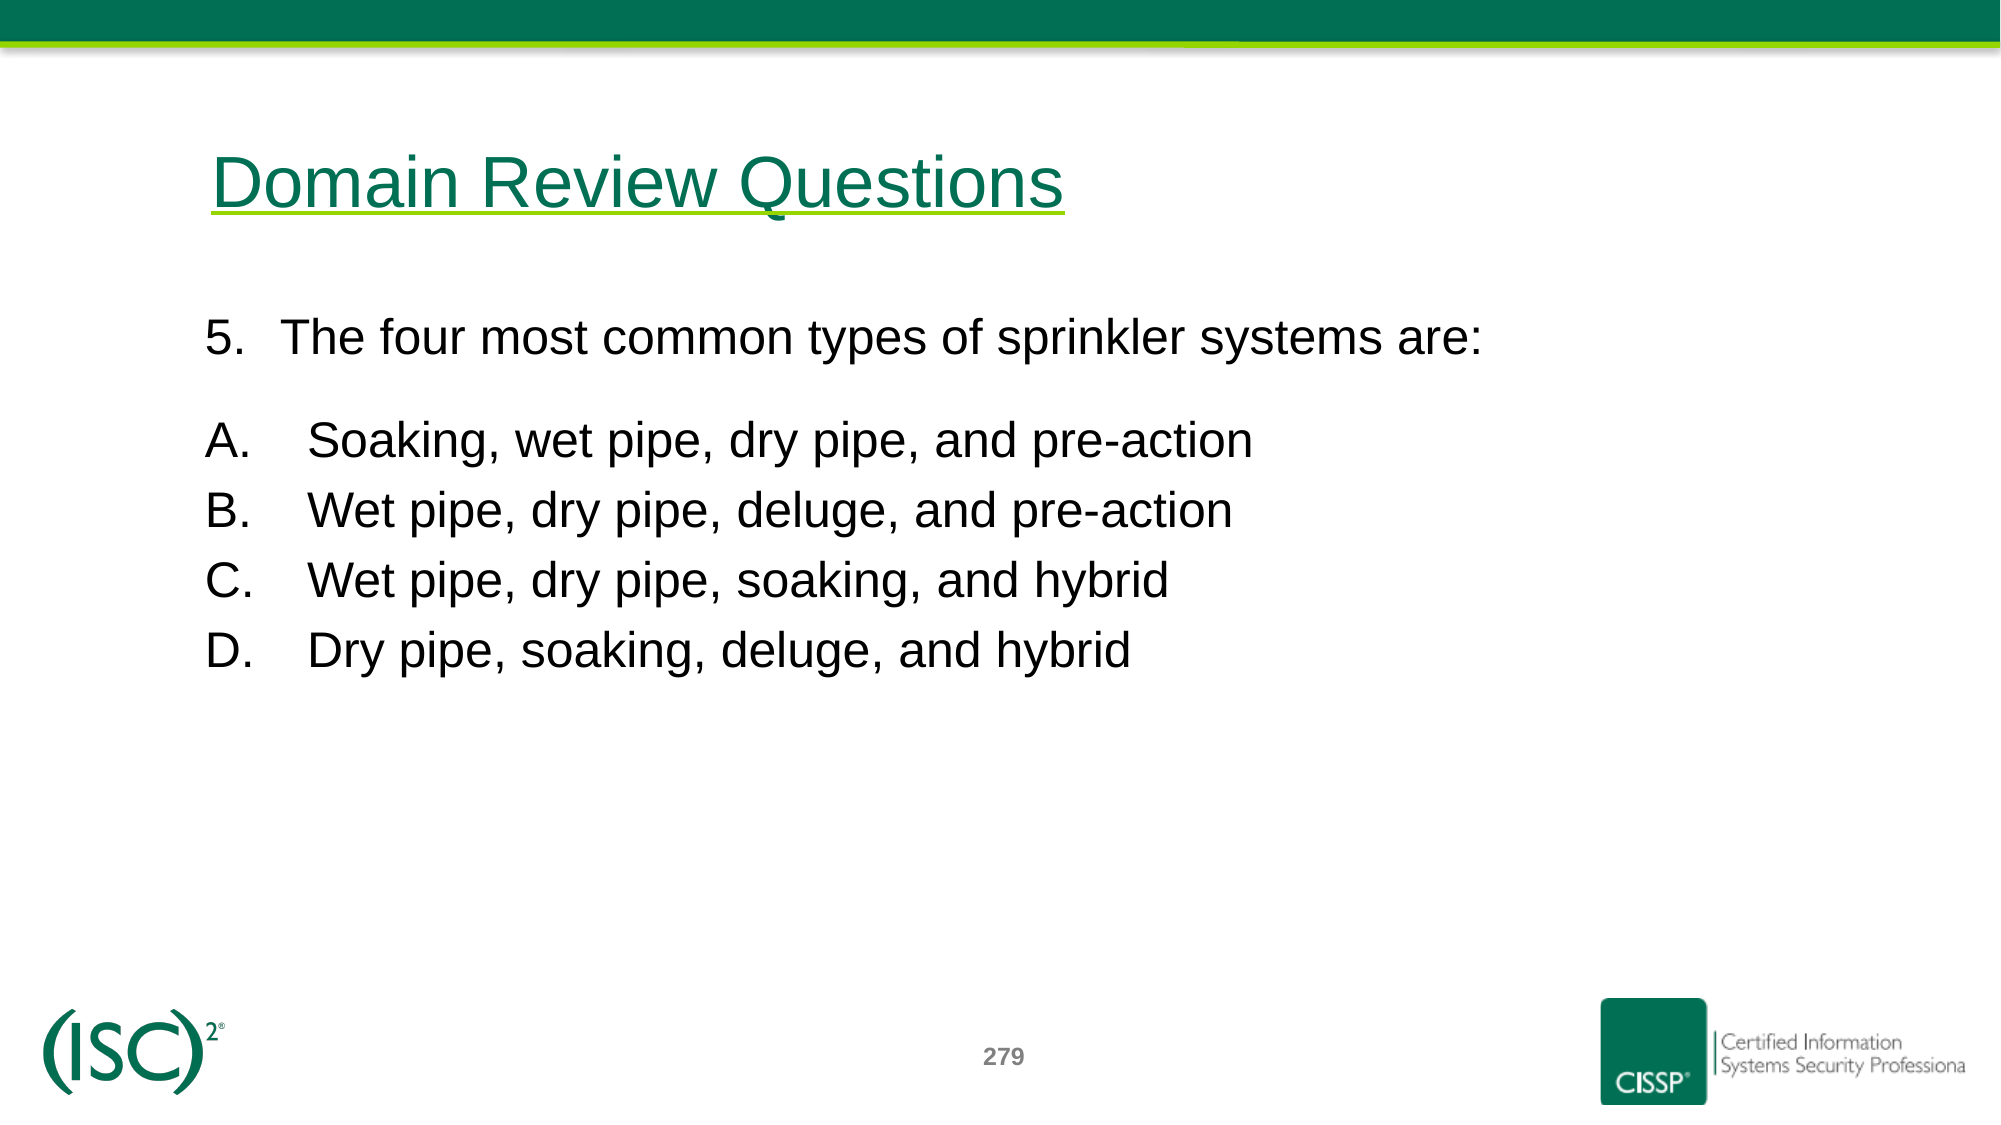

# Domain Review Questions
The four most common types of sprinkler systems are:
Soaking, wet pipe, dry pipe, and pre-action
Wet pipe, dry pipe, deluge, and pre-action
Wet pipe, dry pipe, soaking, and hybrid
Dry pipe, soaking, deluge, and hybrid